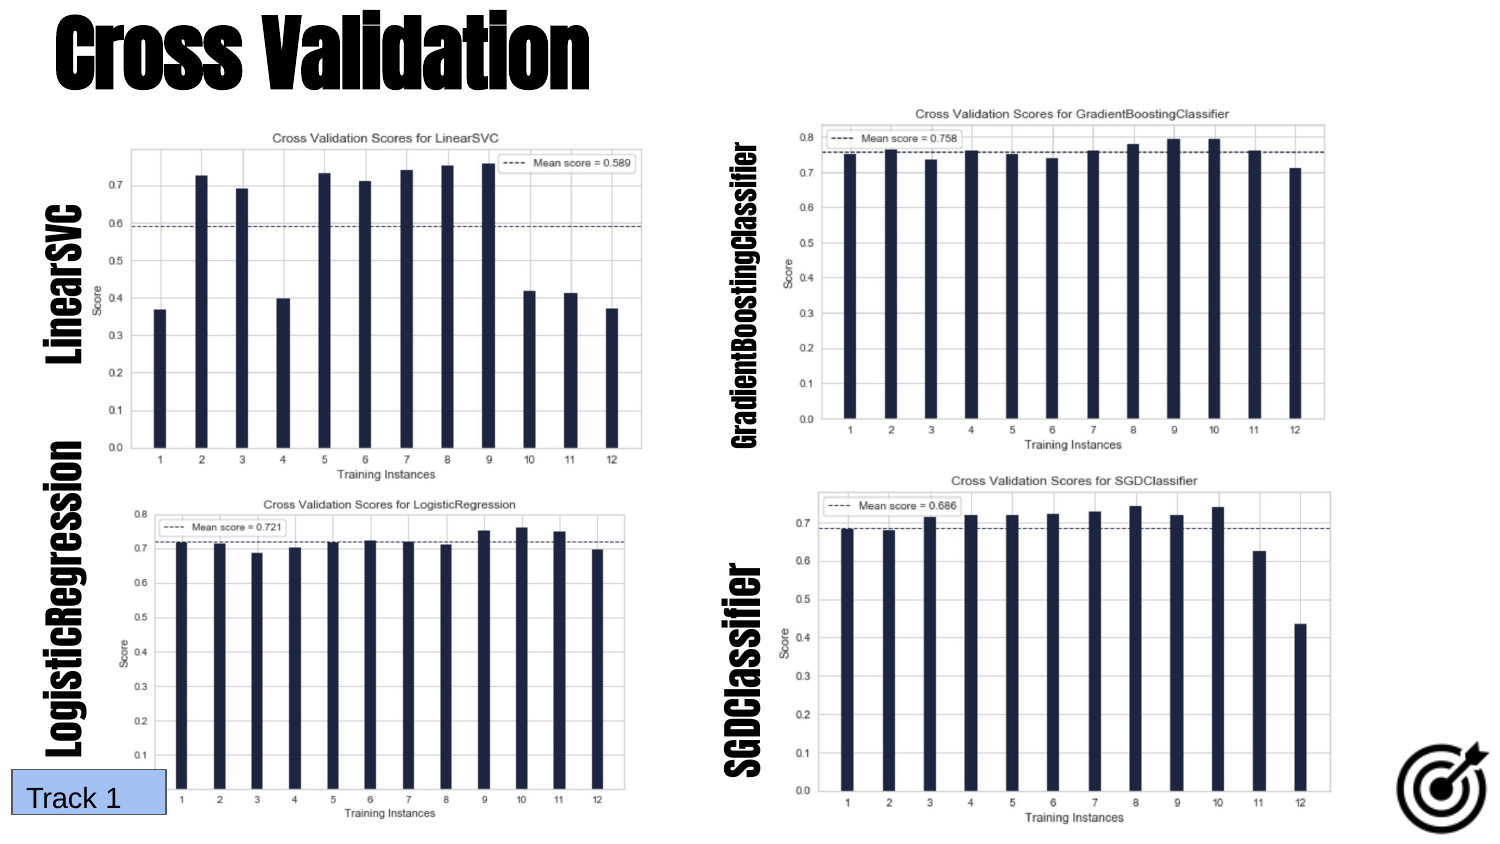

# Cross Validation

GradientBoostingClassifier

LinearSVC
LogisticRegression

SGDClassifier

Track 1